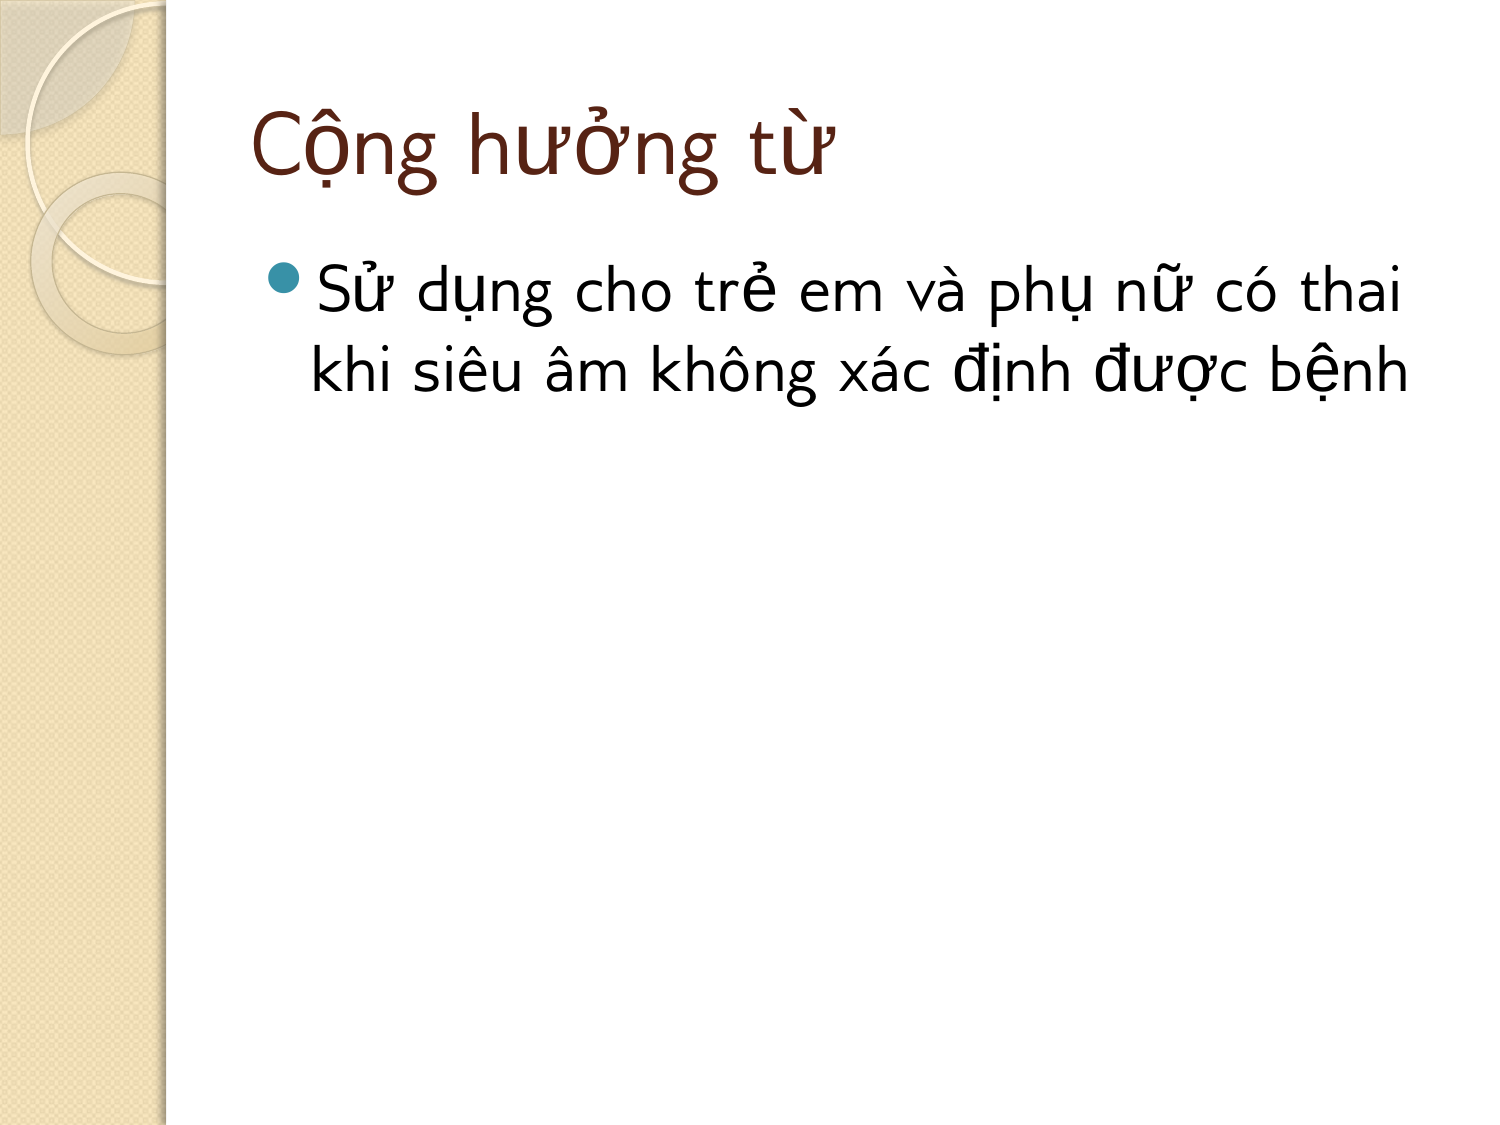

# Cộng hưởng từ
Sử dụng cho trẻ em và phụ nữ có thai khi siêu âm không xác định được bệnh